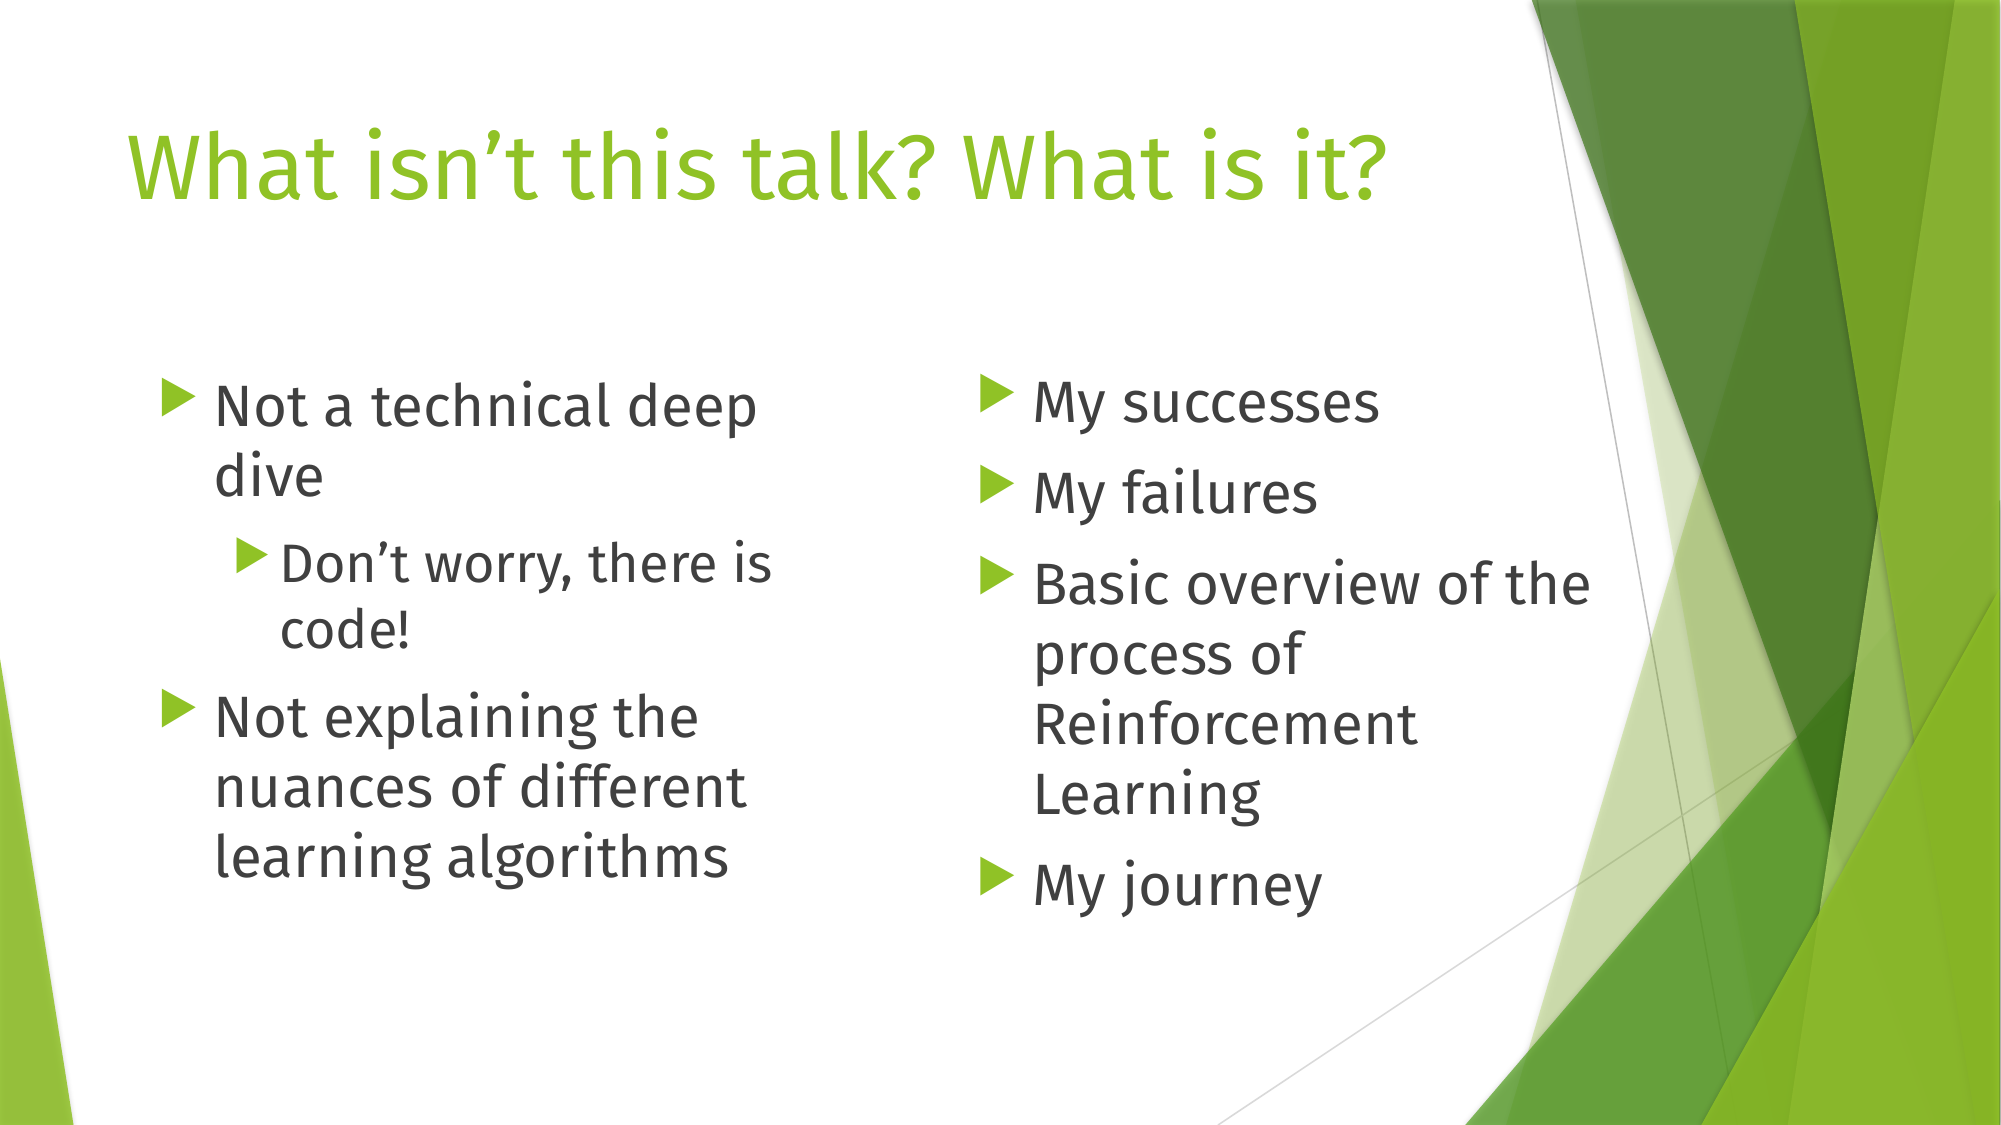

# What isn’t this talk? What is it?
My successes
My failures
Basic overview of the process of Reinforcement Learning
My journey

Not a technical deep dive
Don’t worry, there is code!
Not explaining the nuances of different learning algorithms